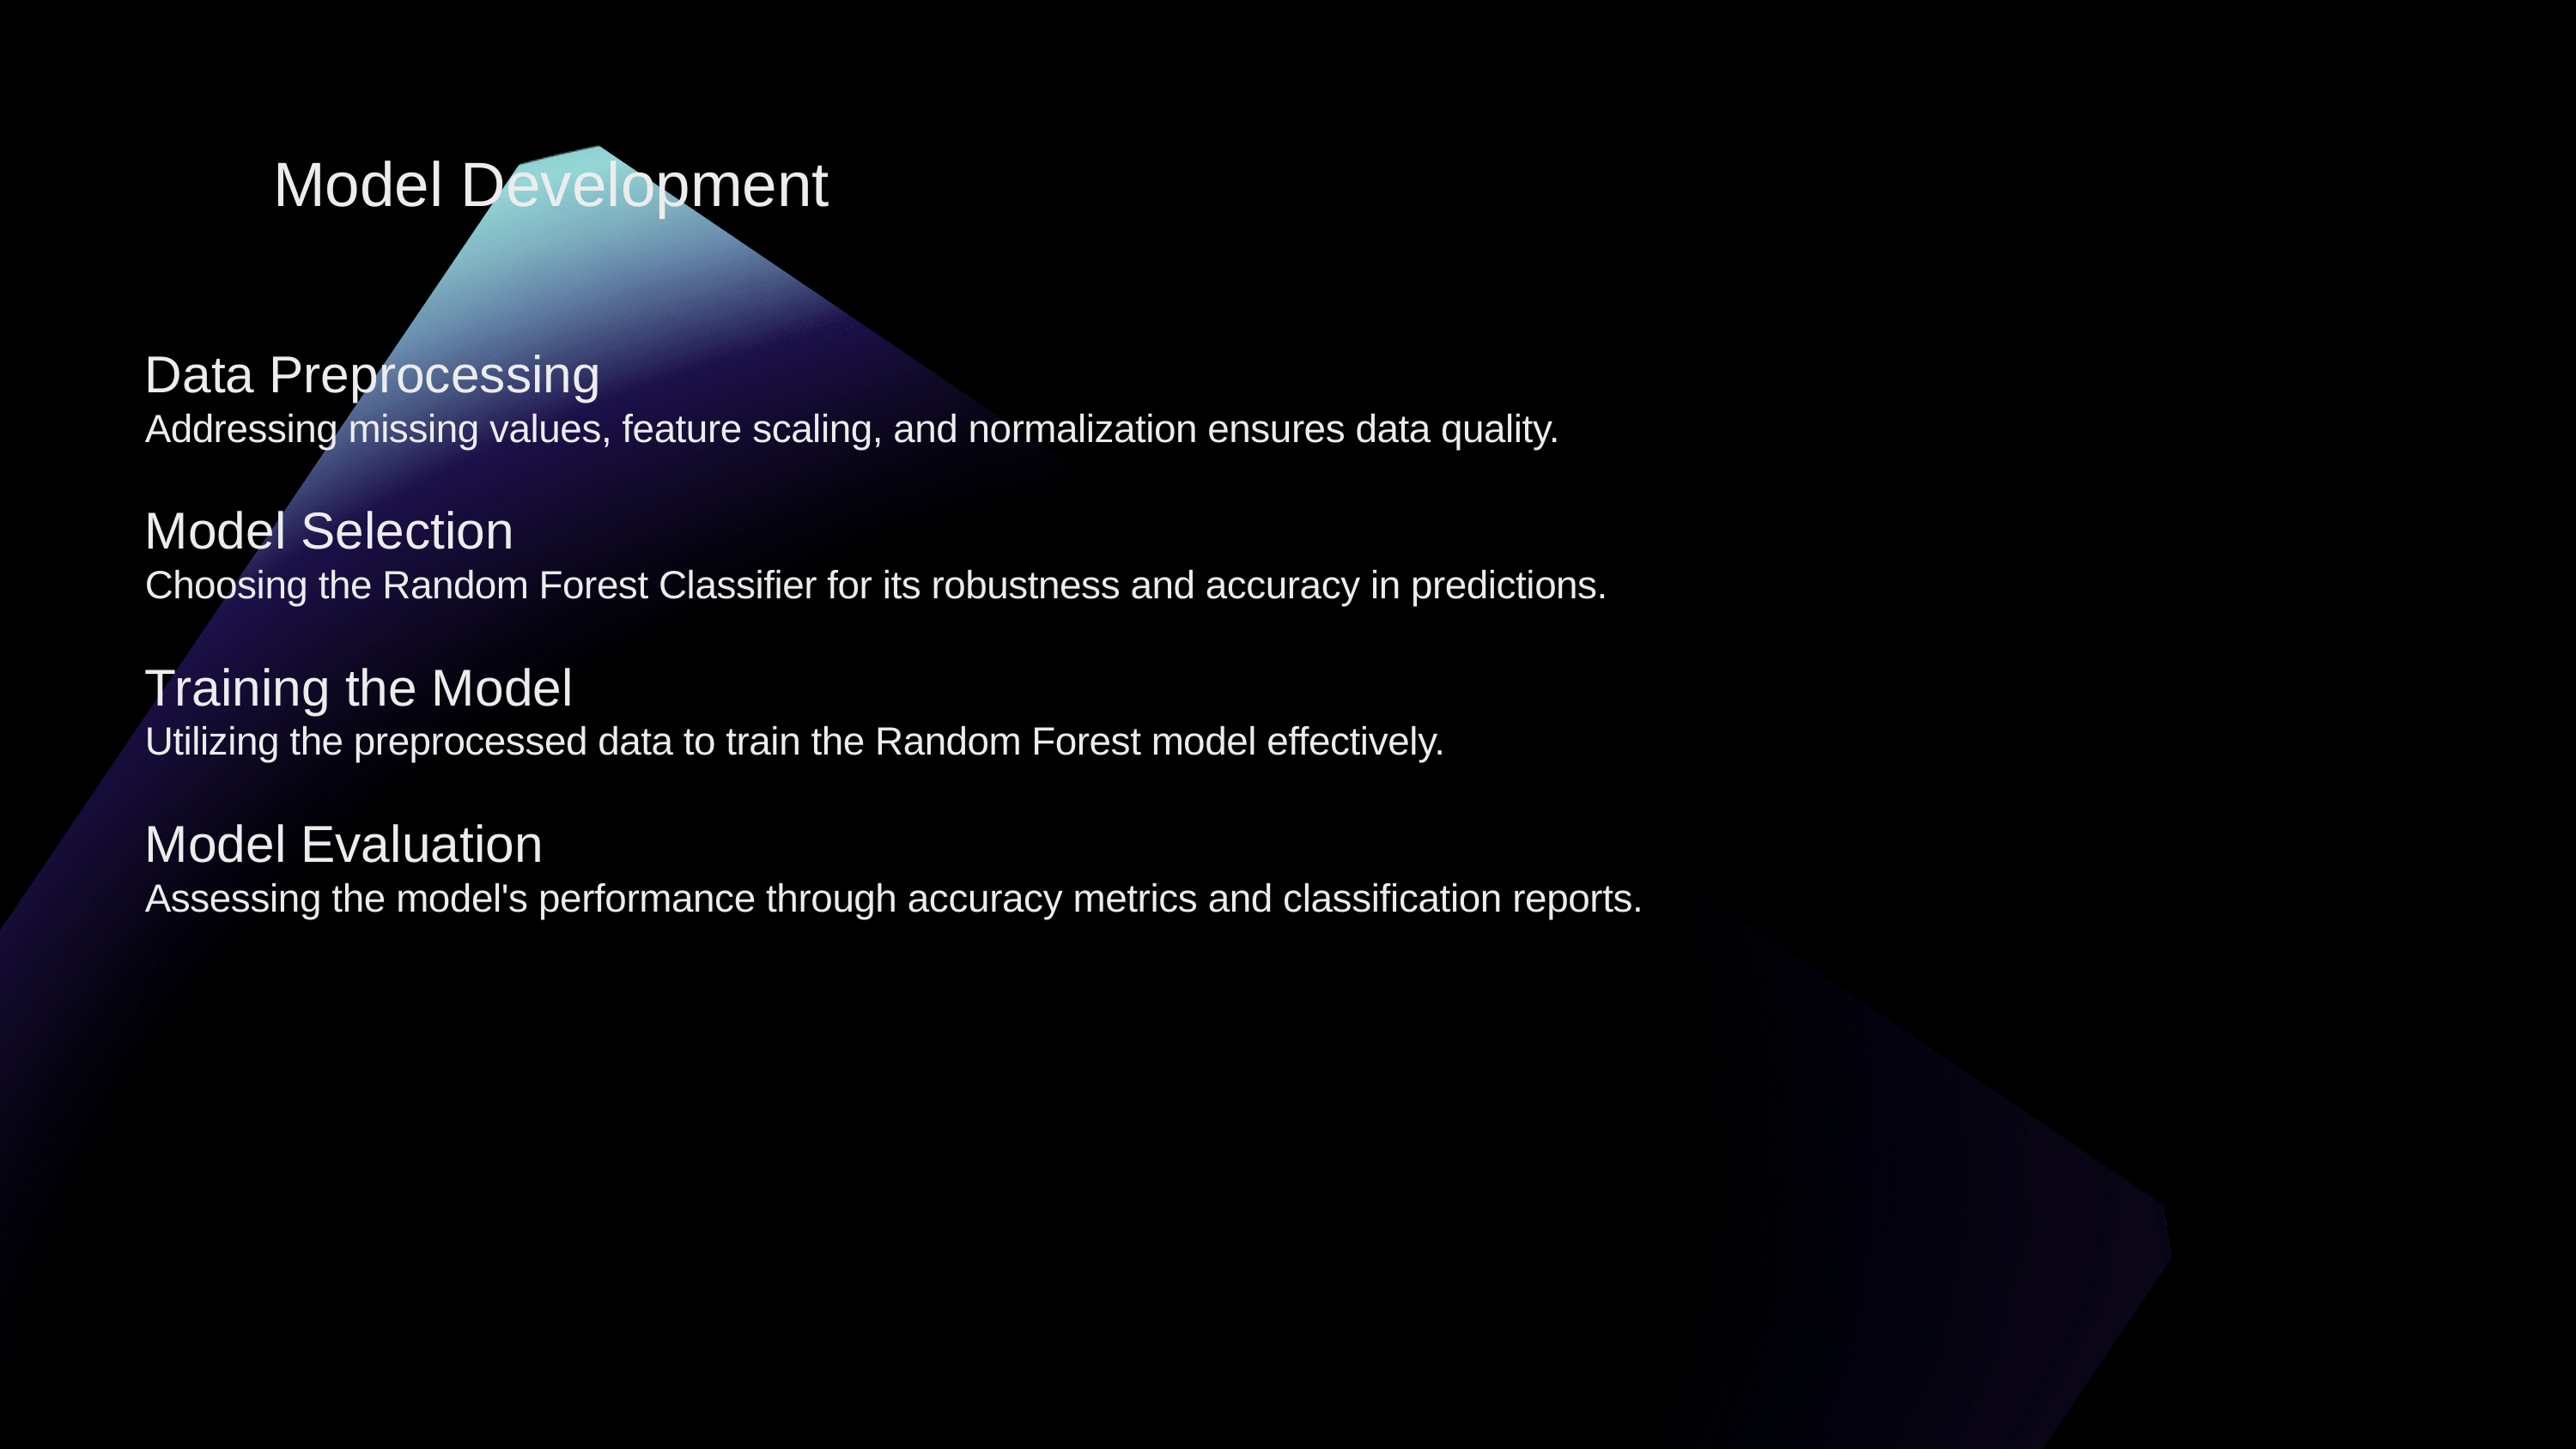

Model Development
Data Preprocessing
Addressing missing values, feature scaling, and normalization ensures data quality.

Model Selection
Choosing the Random Forest Classifier for its robustness and accuracy in predictions.

Training the Model
Utilizing the preprocessed data to train the Random Forest model effectively.

Model Evaluation
Assessing the model's performance through accuracy metrics and classification reports.